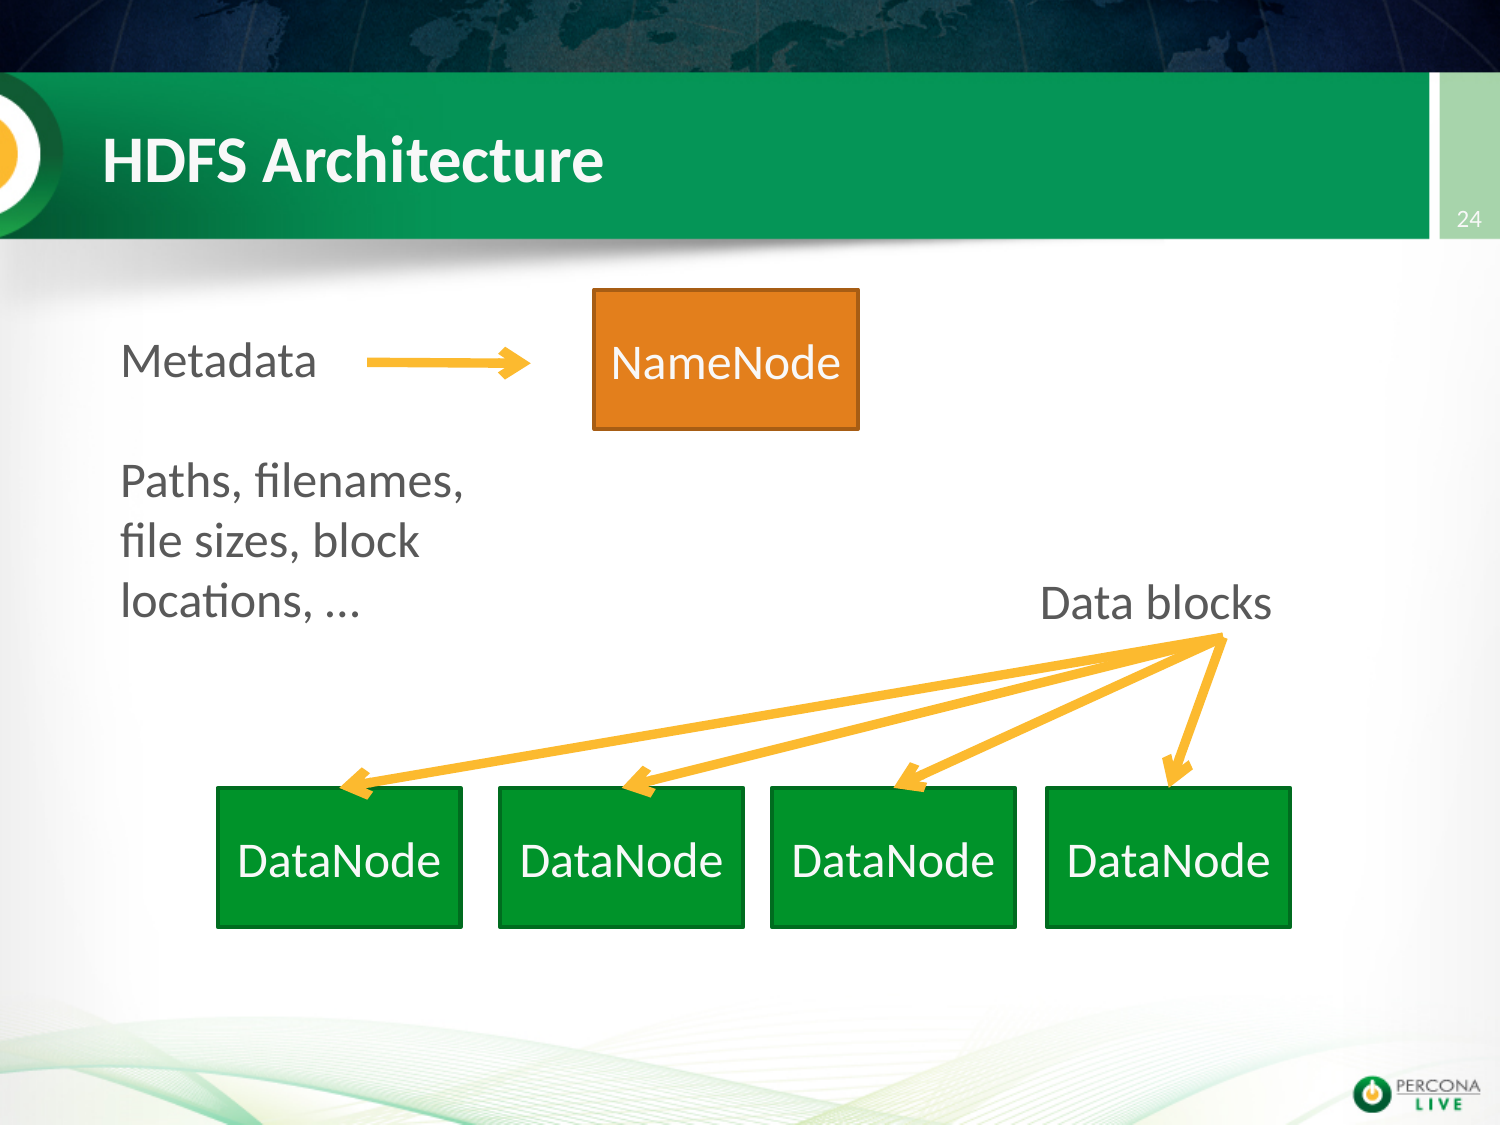

# HDFS Architecture
24
NameNode
Metadata

Paths, filenames, file sizes, block locations, …
Data blocks
DataNode
DataNode
DataNode
DataNode